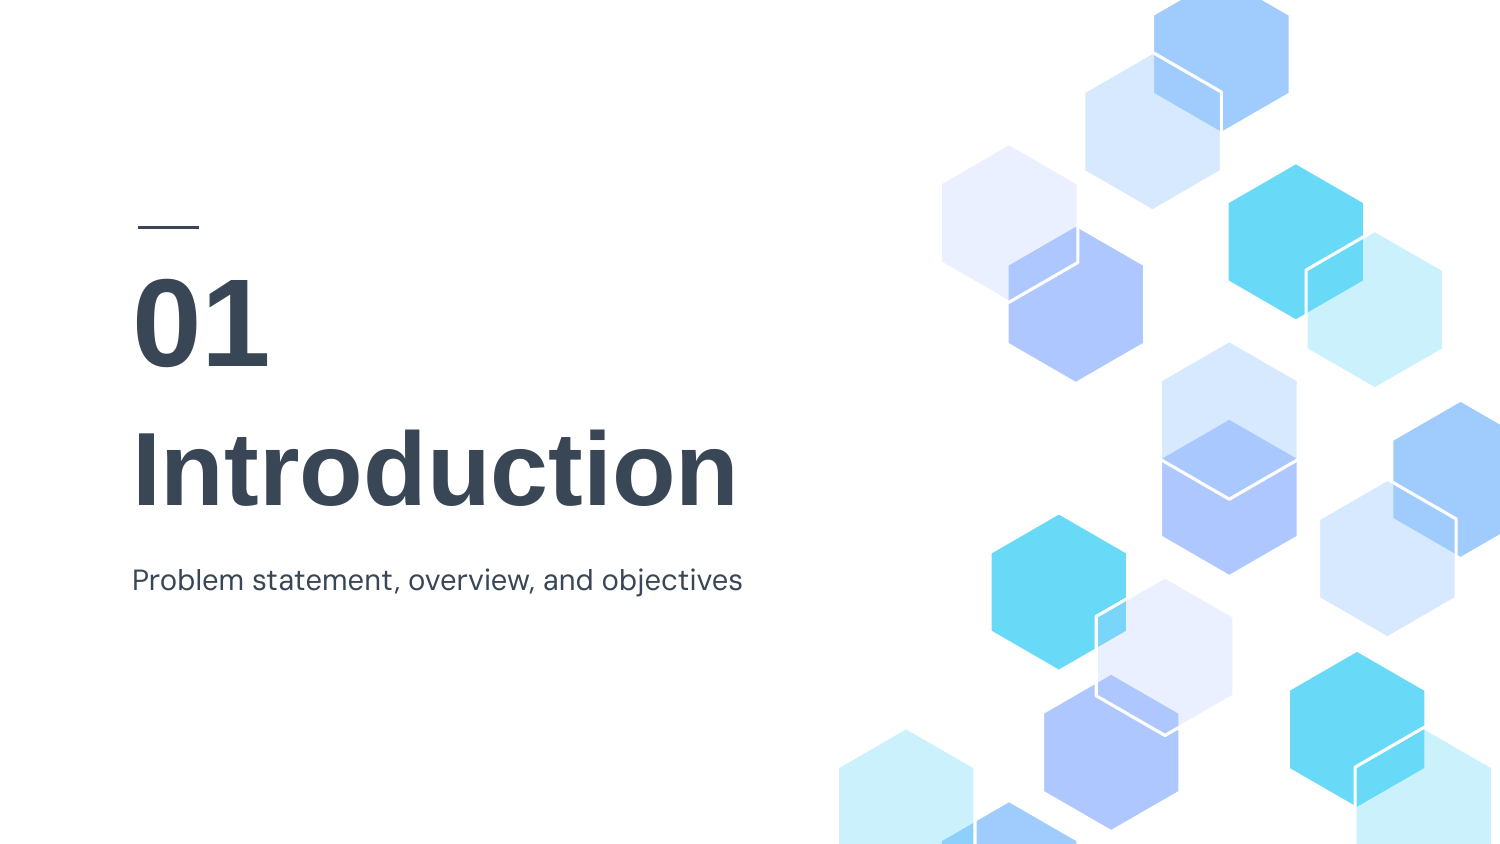

01
# Introduction
Problem statement, overview, and objectives